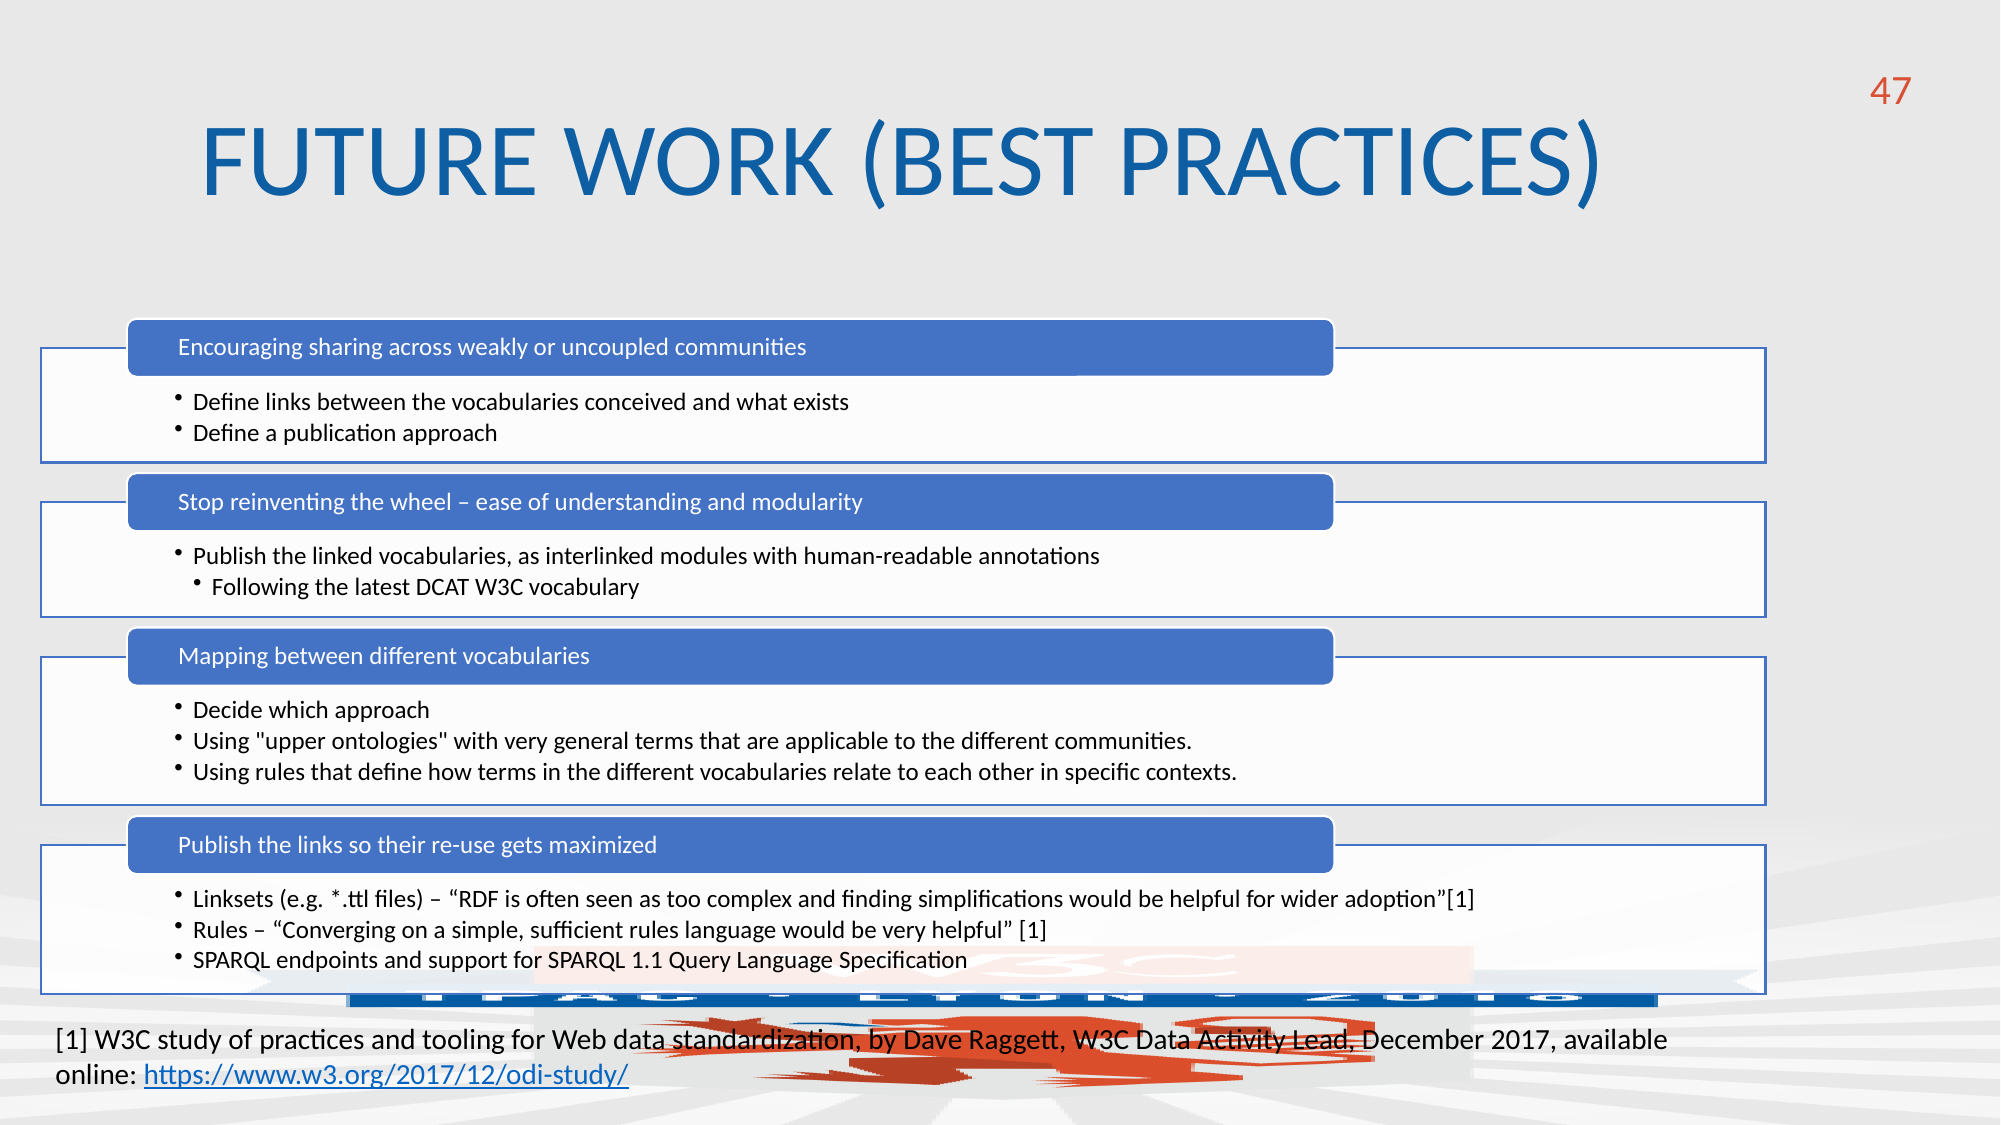

47
# Future Work (best practices)
Define links between the vocabularies conceived and what exists
Define a publication approach
Encouraging sharing across weakly or uncoupled communities
Publish the linked vocabularies, as interlinked modules with human-readable annotations
Following the latest DCAT W3C vocabulary
Stop reinventing the wheel – ease of understanding and modularity
Decide which approach
Using "upper ontologies" with very general terms that are applicable to the different communities.
Using rules that define how terms in the different vocabularies relate to each other in specific contexts.
Mapping between different vocabularies
Linksets (e.g. *.ttl files) – “RDF is often seen as too complex and finding simplifications would be helpful for wider adoption”[1]
Rules – “Converging on a simple, sufficient rules language would be very helpful” [1]
SPARQL endpoints and support for SPARQL 1.1 Query Language Specification
Publish the links so their re-use gets maximized
[1] W3C study of practices and tooling for Web data standardization, by Dave Raggett, W3C Data Activity Lead, December 2017, available online: https://www.w3.org/2017/12/odi-study/